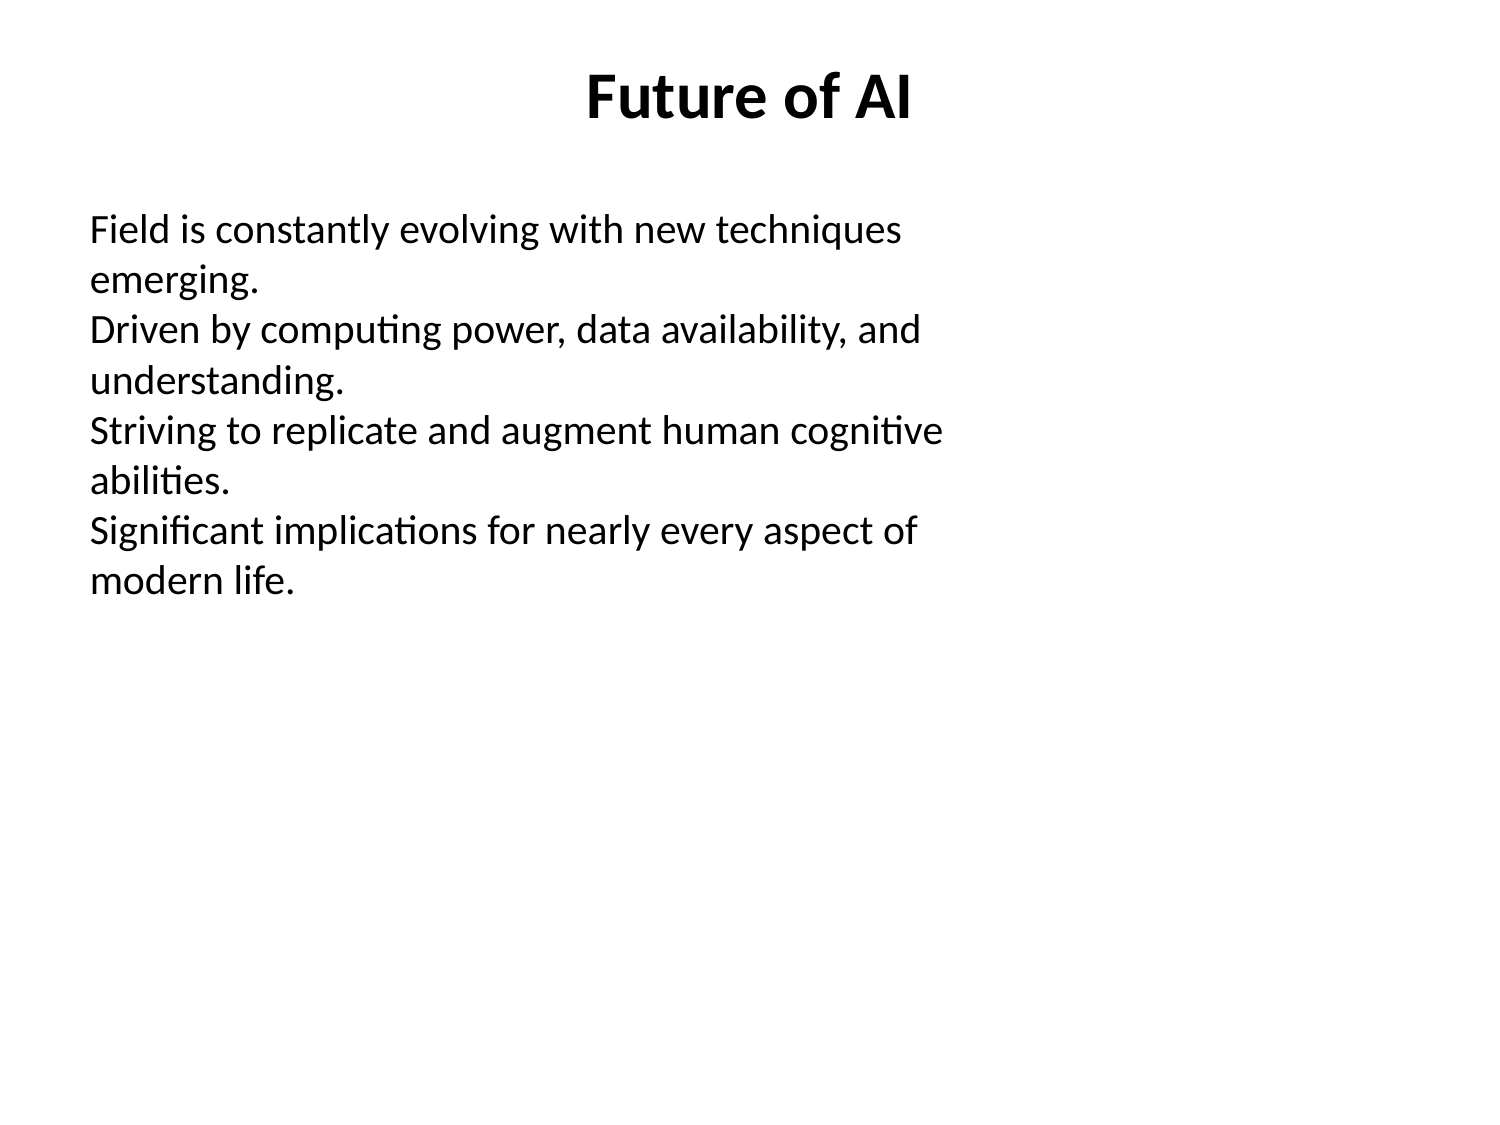

Future of AI

Field is constantly evolving with new techniques emerging.
Driven by computing power, data availability, and understanding.
Striving to replicate and augment human cognitive abilities.
Significant implications for nearly every aspect of modern life.